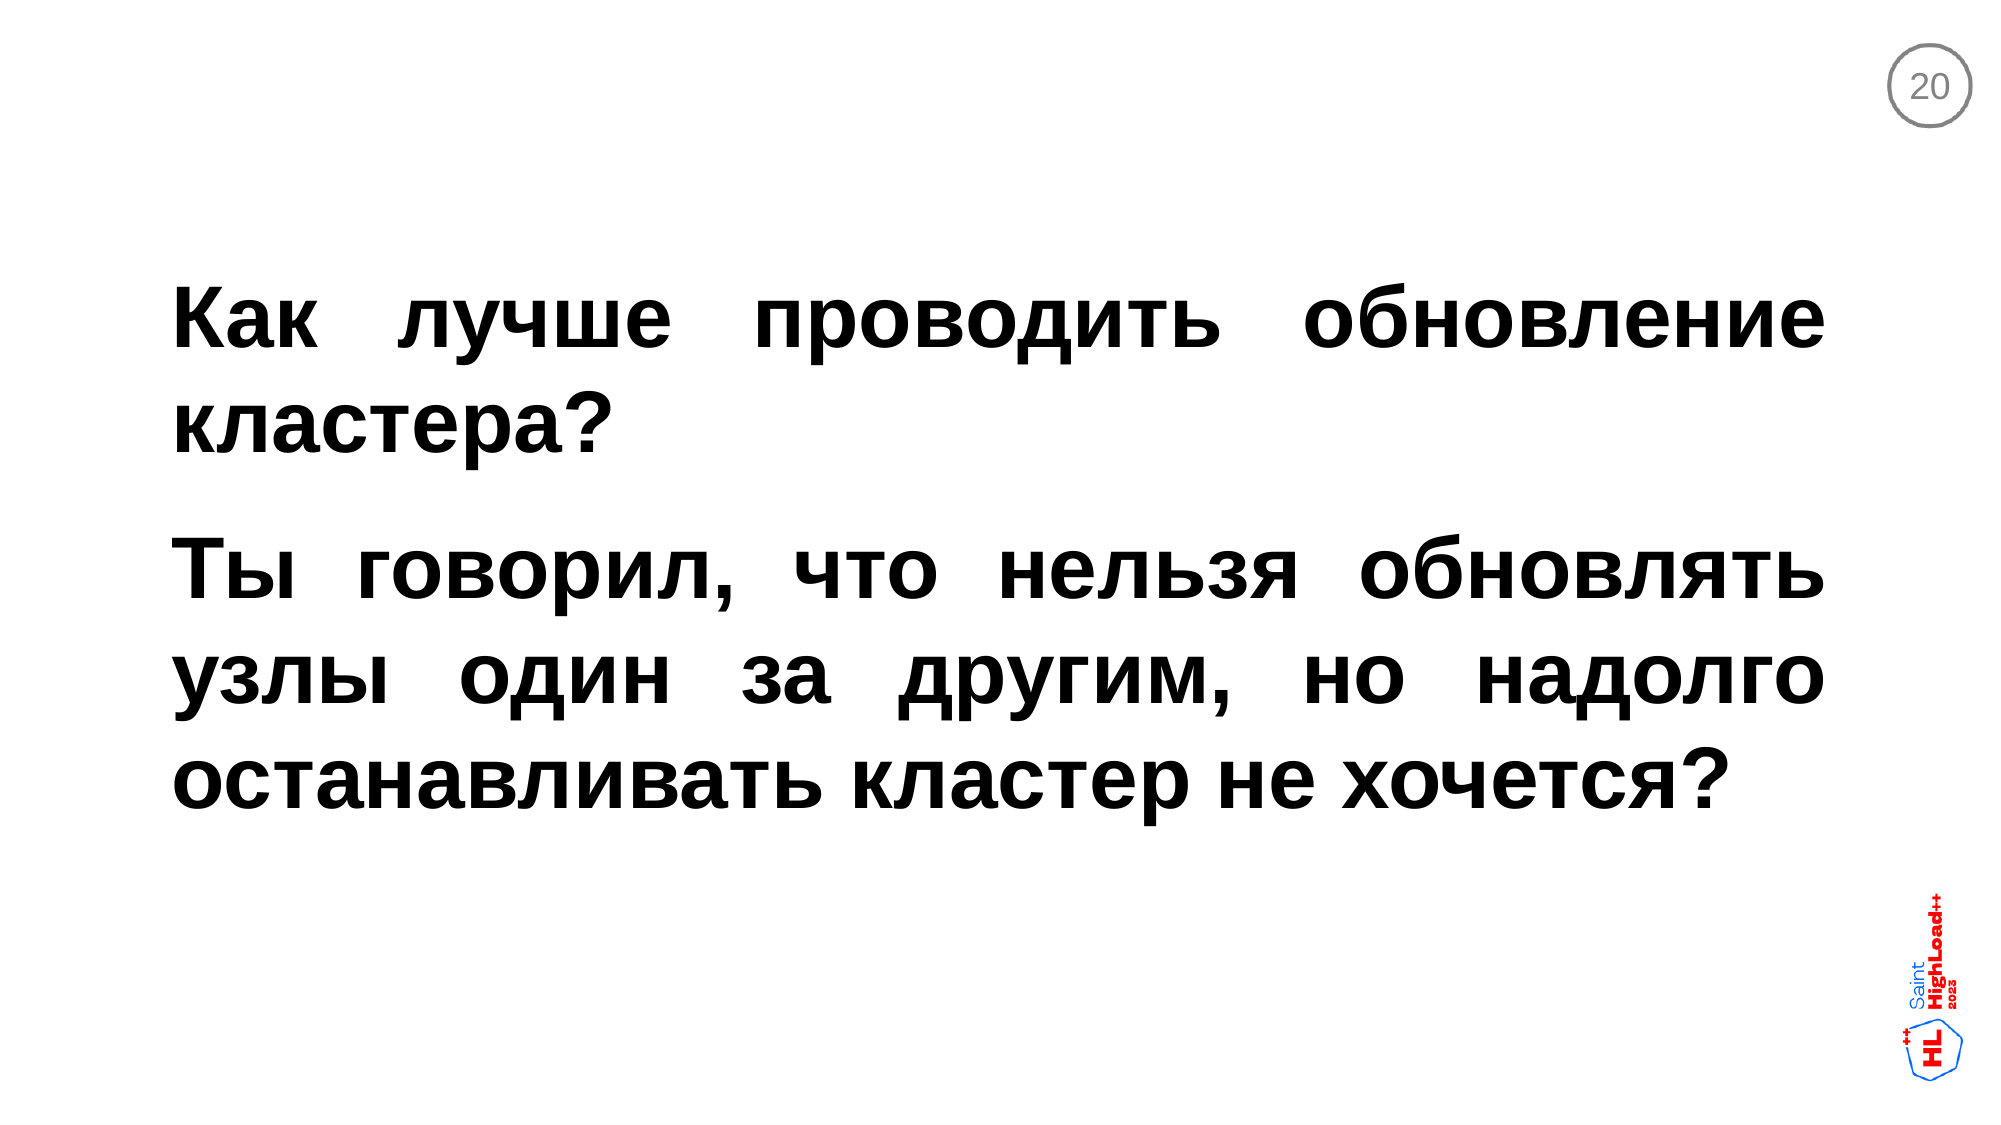

20
Как лучше проводить обновление кластера?
Ты говорил, что нельзя обновлять узлы один за другим, но надолго останавливать кластер не хочется?